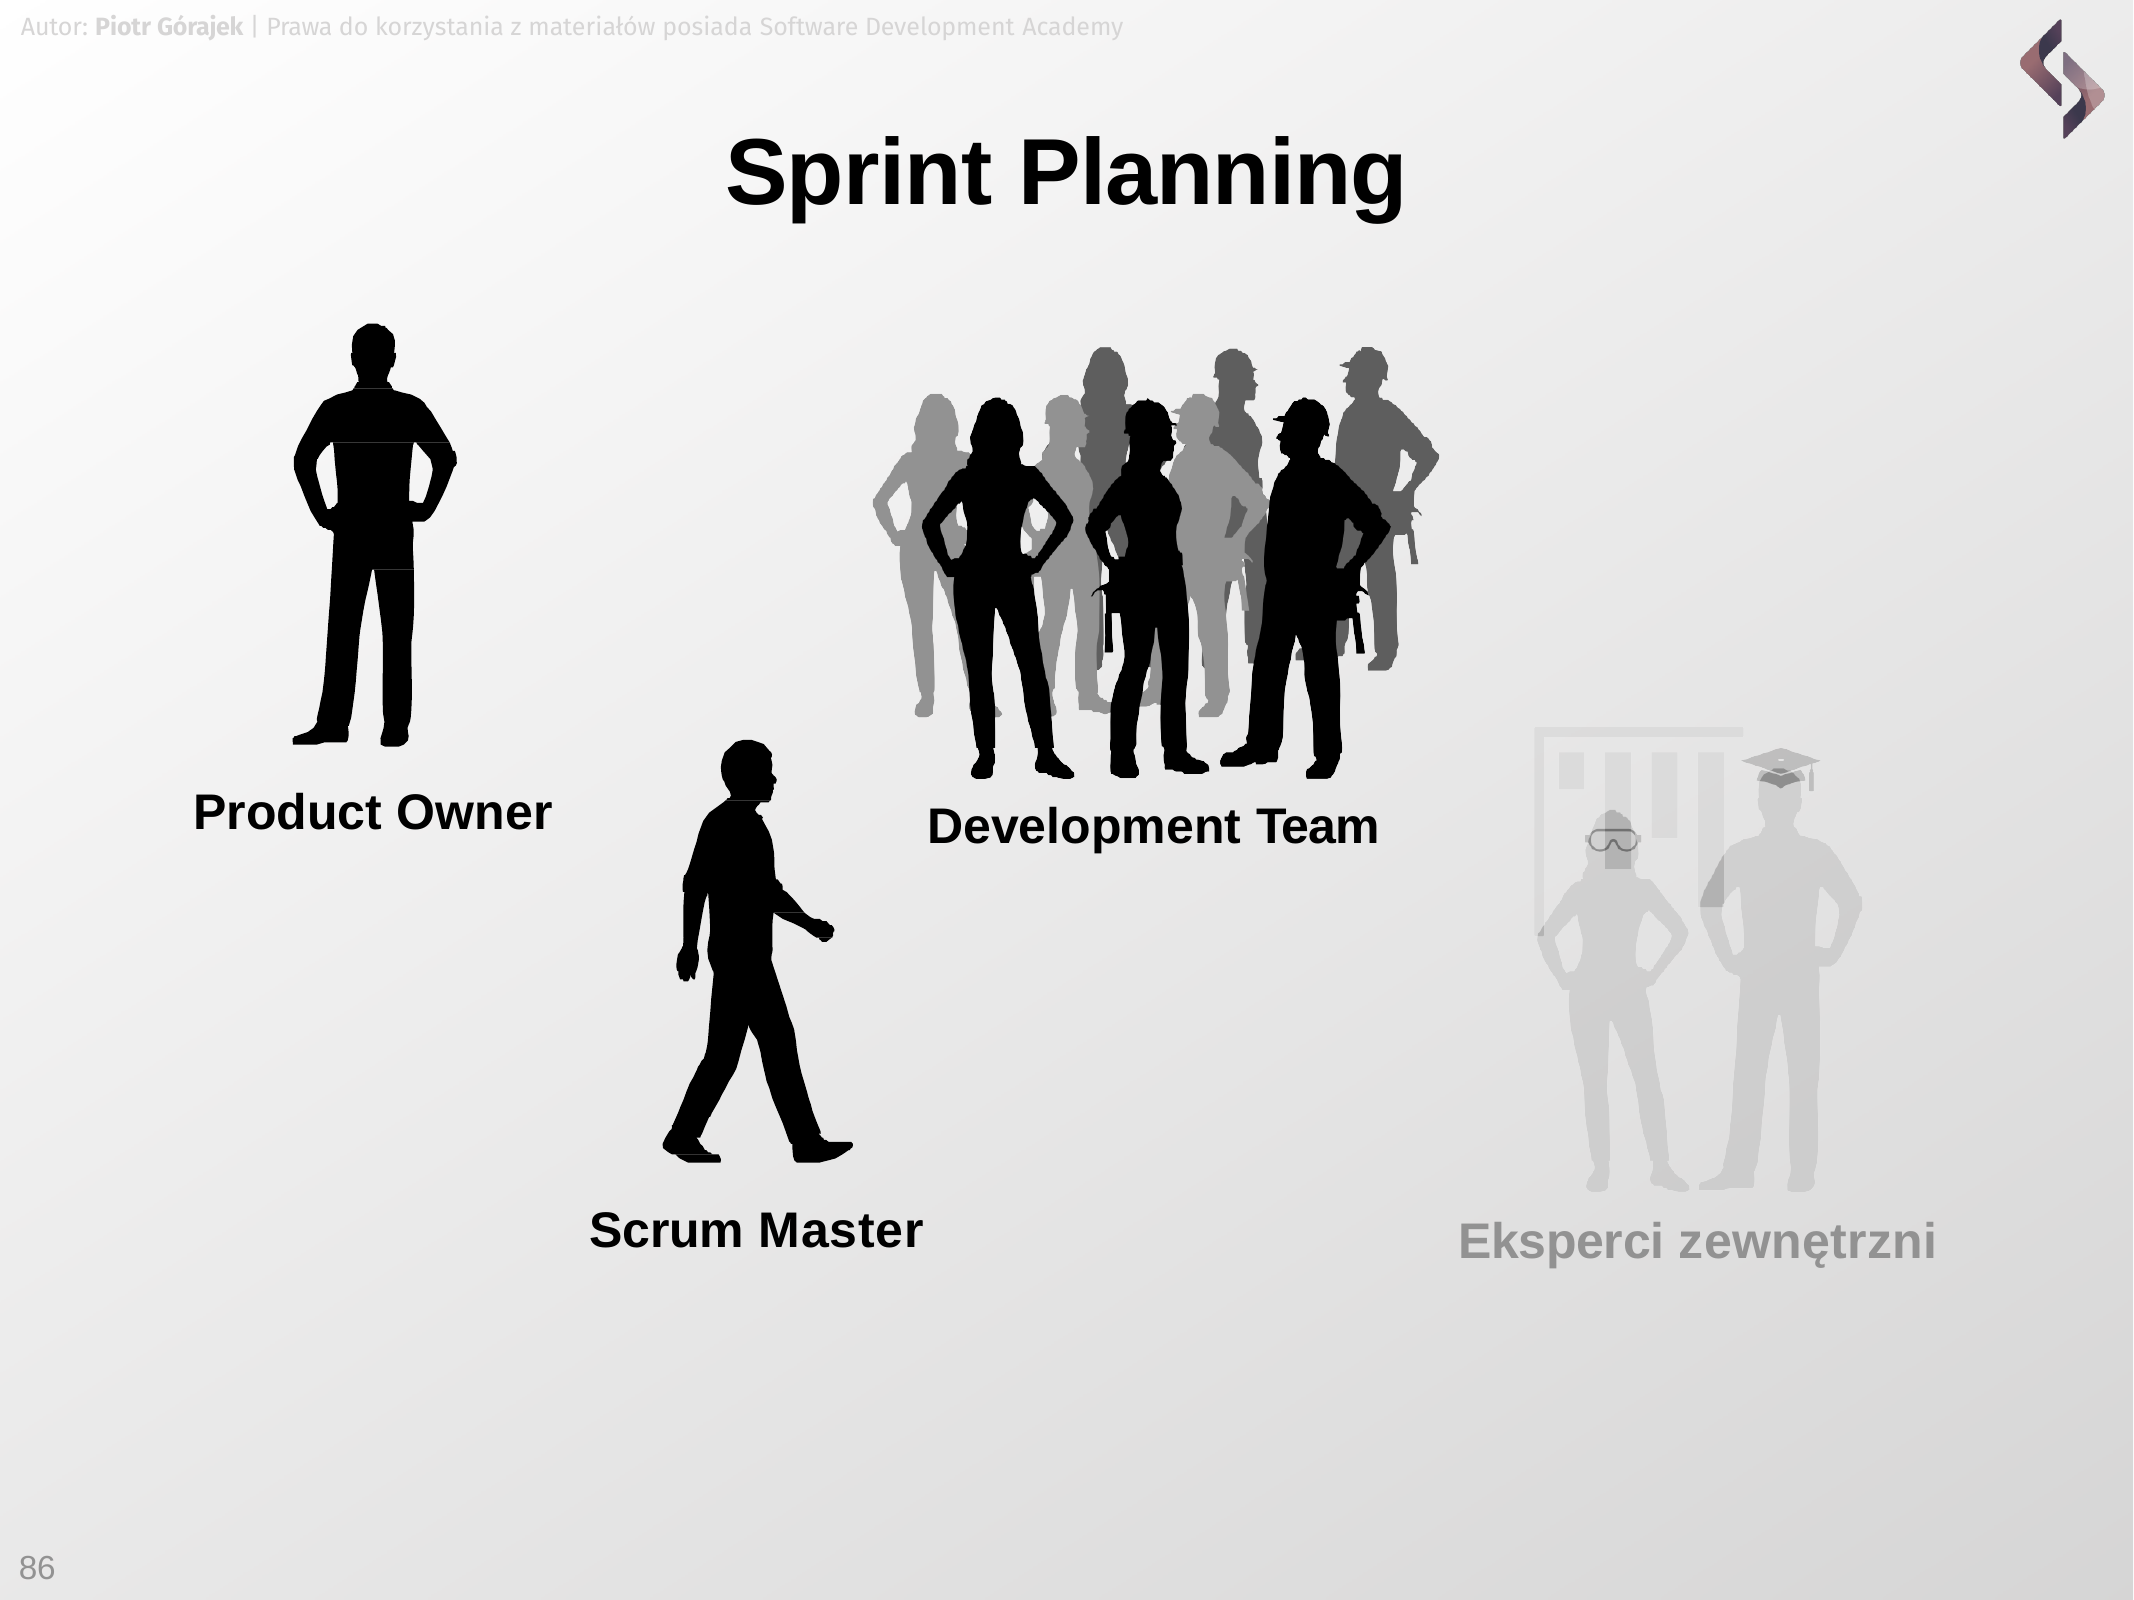

Autor: Piotr Górajek | Prawa do korzystania z materiałów posiada Software Development Academy
# Sprint Planning

Product Owner
Development Team
Scrum Master
Eksperci zewnętrzni
86